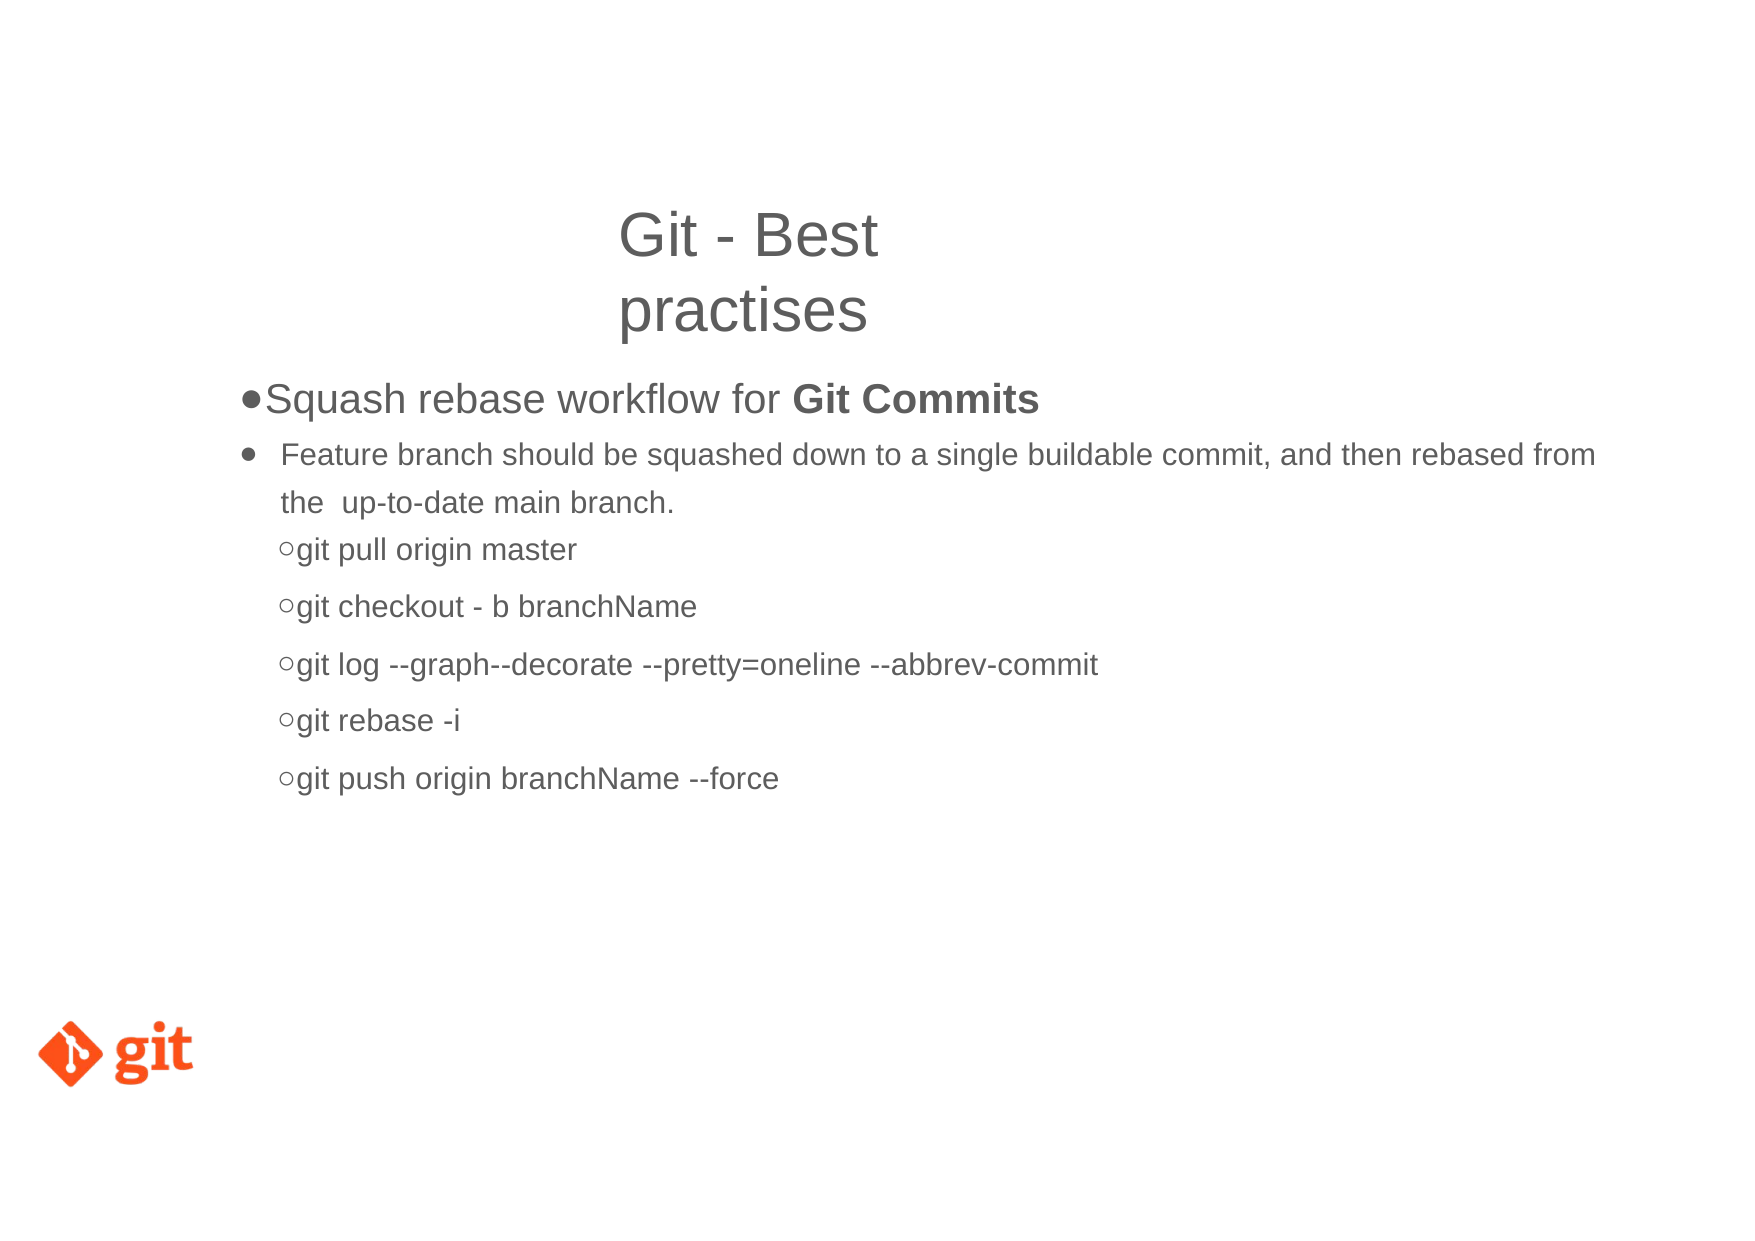

# Git - Best practises
Squash rebase workﬂow for Git Commits
Feature branch should be squashed down to a single buildable commit, and then rebased from the  up-to-date main branch.
git pull origin master
git checkout - b branchName
git log --graph--decorate --pretty=oneline --abbrev-commit
git rebase -i
git push origin branchName --force